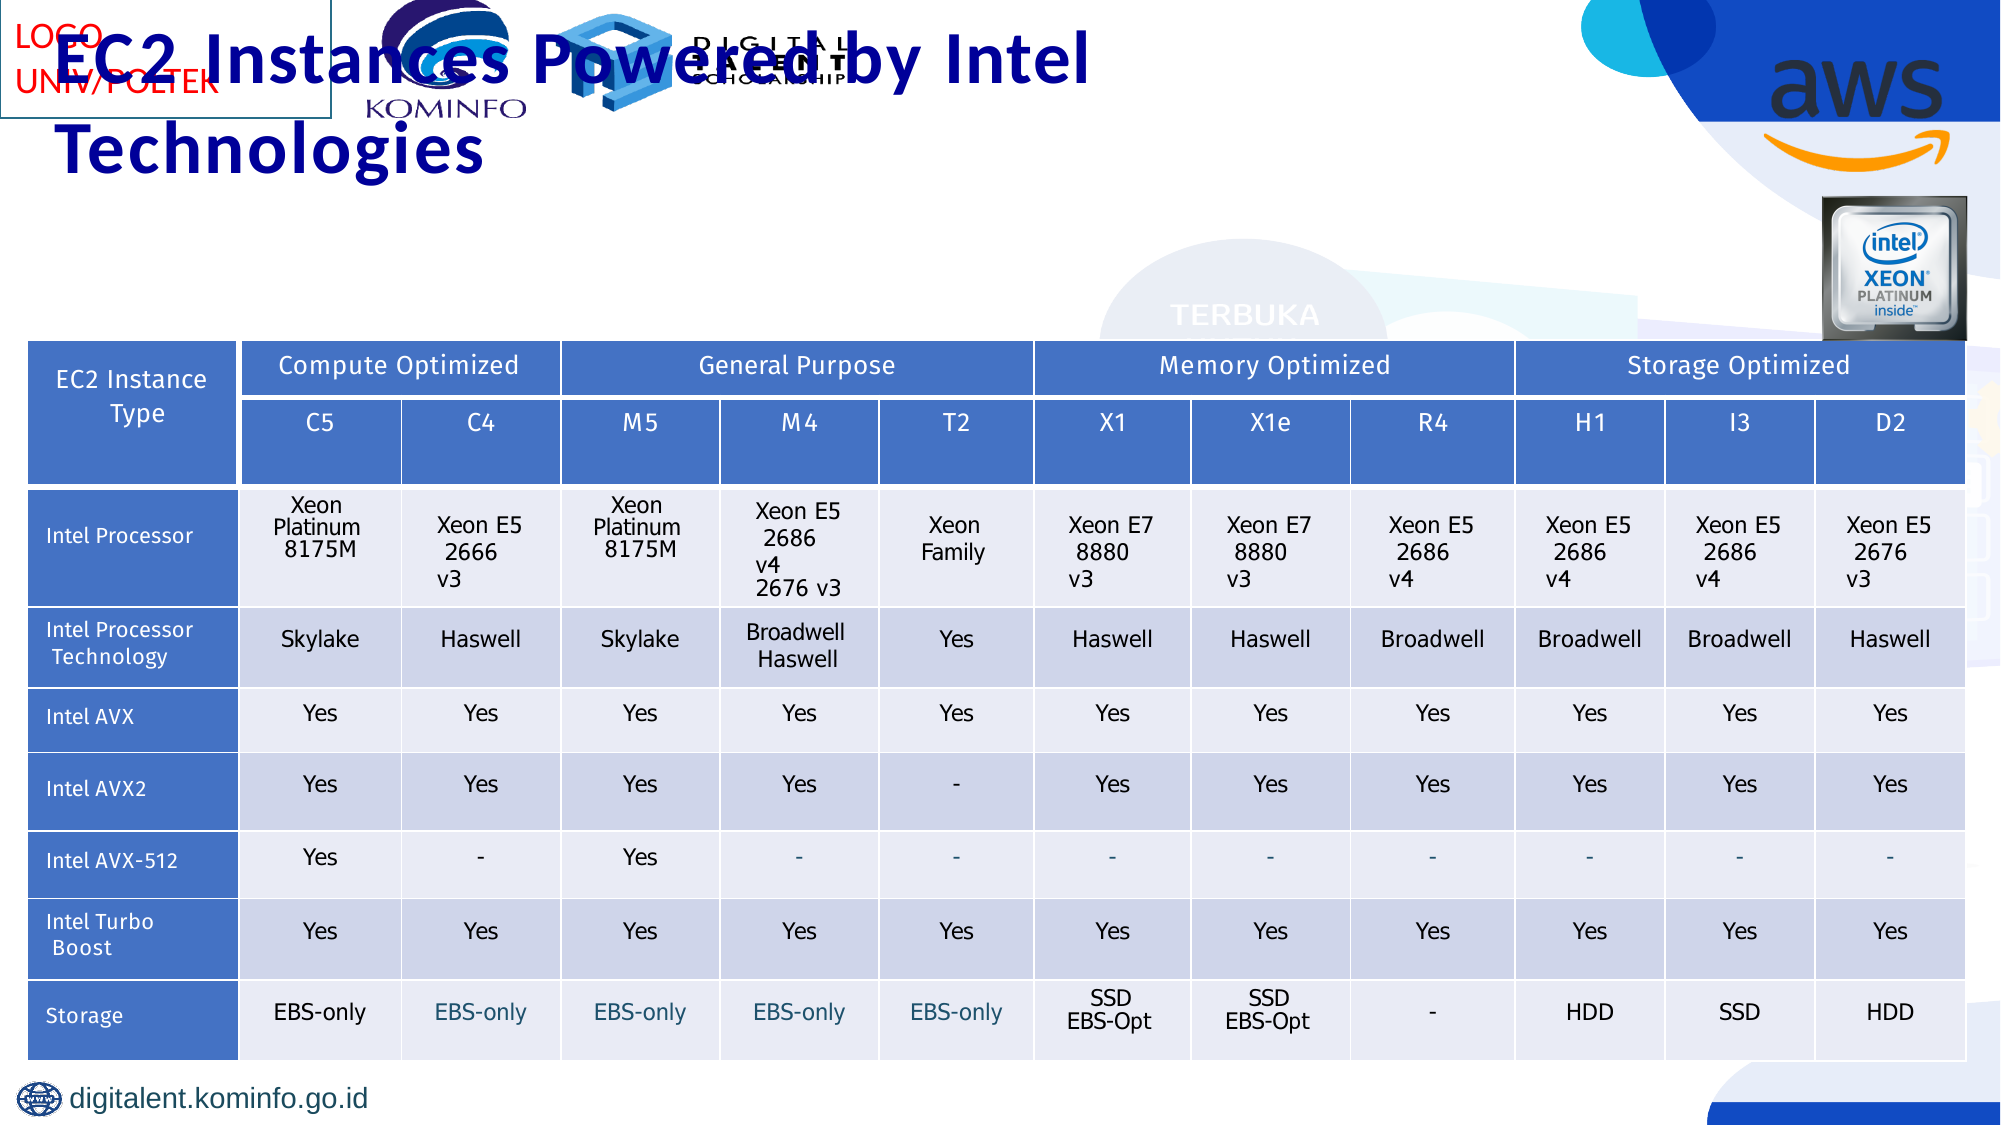

# EC2 Instances Powered by Intel Technologies

| EC2 Instance Type | Compute Optimized |  | General Purpose |  |  | Memory Optimized |  |  | Storage Optimized |  |  |
| --- | --- | --- | --- | --- | --- | --- | --- | --- | --- | --- | --- |
|  | C5 | C4 | M5 | M4 | T2 | X1 | X1e | R4 | H1 | I3 | D2 |
| Intel Processor | Xeon Platinum 8175M | Xeon E5 2666 v3 | Xeon Platinum 8175M | Xeon E5 2686 v4 2676 v3 | Xeon Family | Xeon E7 8880 v3 | Xeon E7 8880 v3 | Xeon E5 2686 v4 | Xeon E5 2686 v4 | Xeon E5 2686 v4 | Xeon E5 2676 v3 |
| Intel Processor Technology | Skylake | Haswell | Skylake | Broadwell Haswell | Yes | Haswell | Haswell | Broadwell | Broadwell | Broadwell | Haswell |
| Intel AVX | Yes | Yes | Yes | Yes | Yes | Yes | Yes | Yes | Yes | Yes | Yes |
| Intel AVX2 | Yes | Yes | Yes | Yes | - | Yes | Yes | Yes | Yes | Yes | Yes |
| Intel AVX-512 | Yes | - | Yes | - | - | - | - | - | - | - | - |
| Intel Turbo Boost | Yes | Yes | Yes | Yes | Yes | Yes | Yes | Yes | Yes | Yes | Yes |
| Storage | EBS-only | EBS-only | EBS-only | EBS-only | EBS-only | SSD EBS-Opt | SSD EBS-Opt | - | HDD | SSD | HDD |